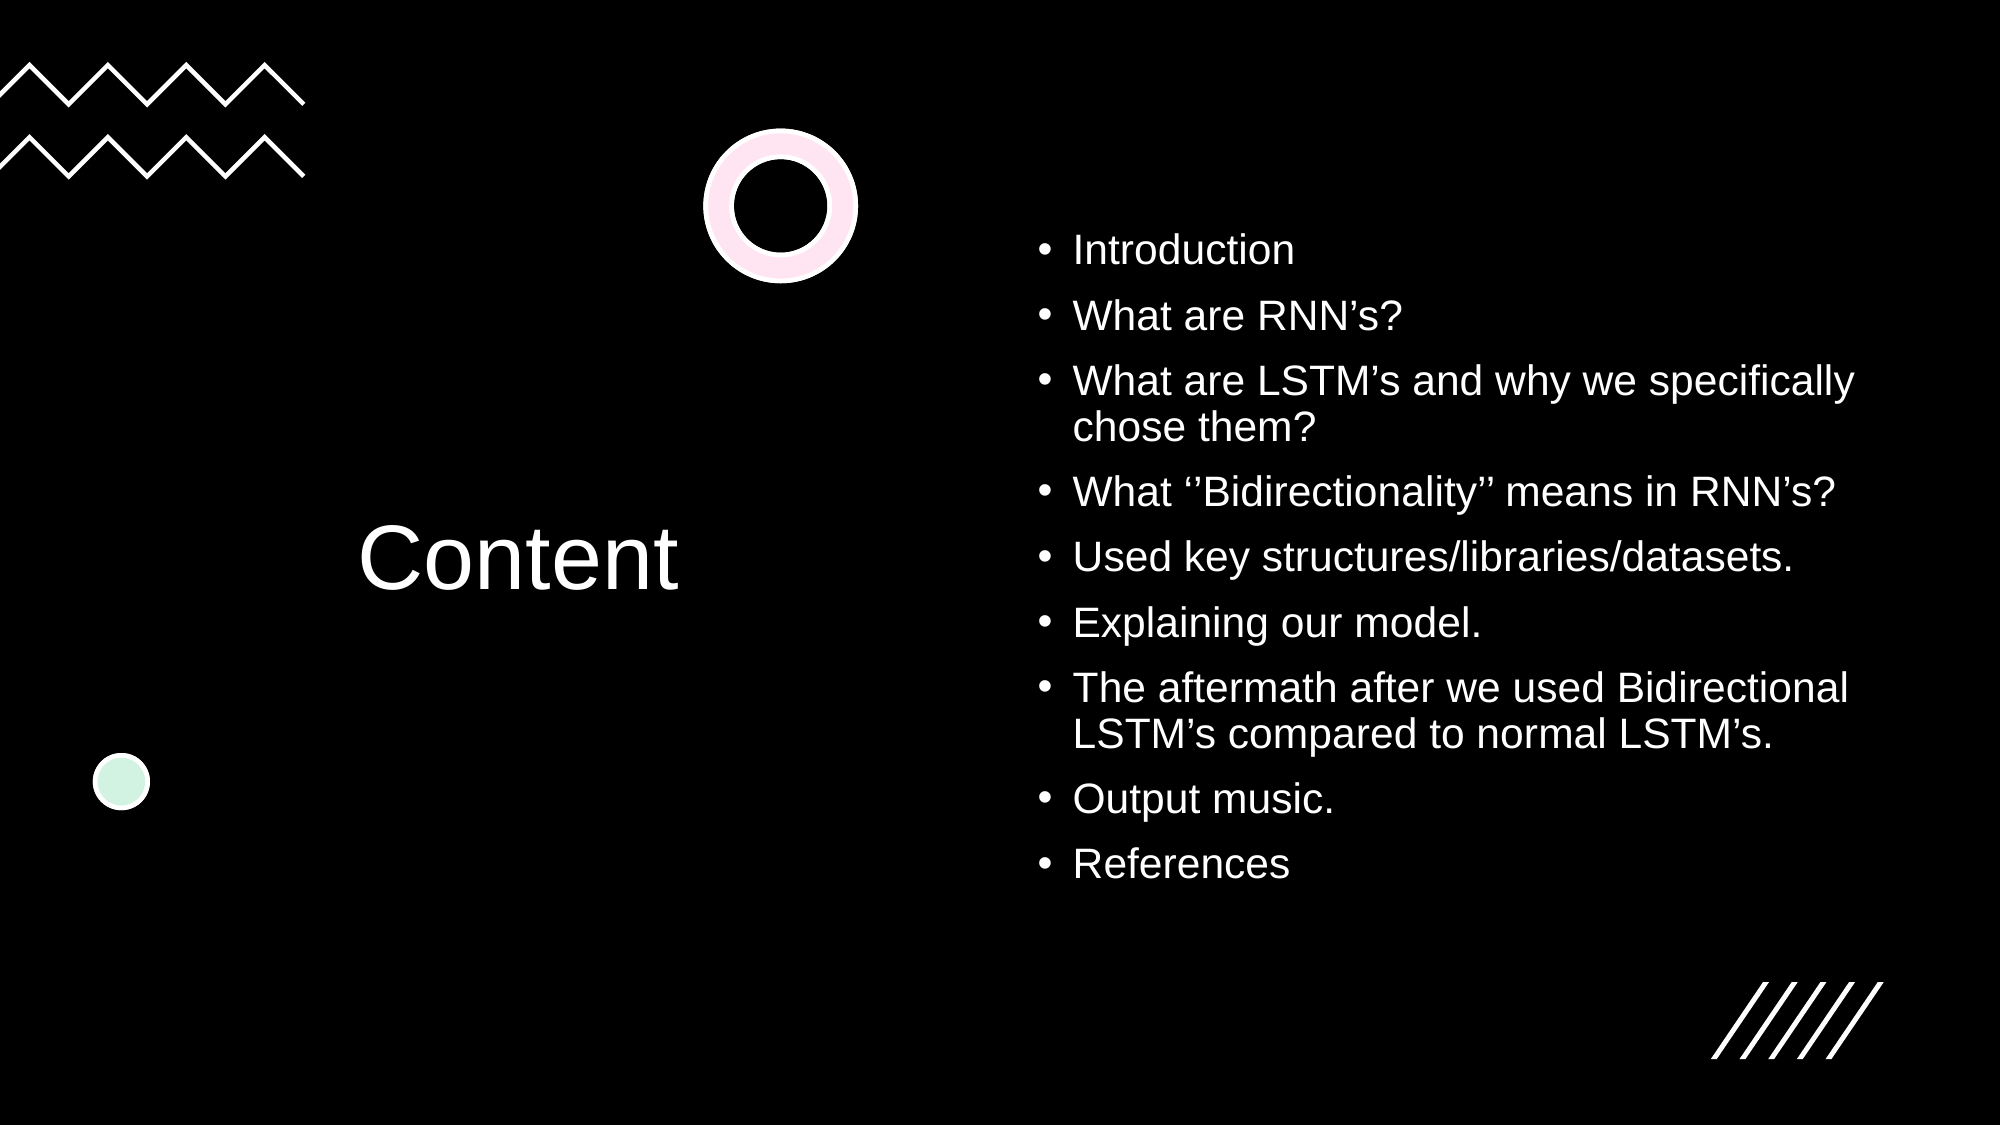

# Content
Introduction
What are RNN’s?
What are LSTM’s and why we specifically chose them?
What ‘’Bidirectionality’’ means in RNN’s?
Used key structures/libraries/datasets.
Explaining our model.
The aftermath after we used Bidirectional LSTM’s compared to normal LSTM’s.
Output music.
References